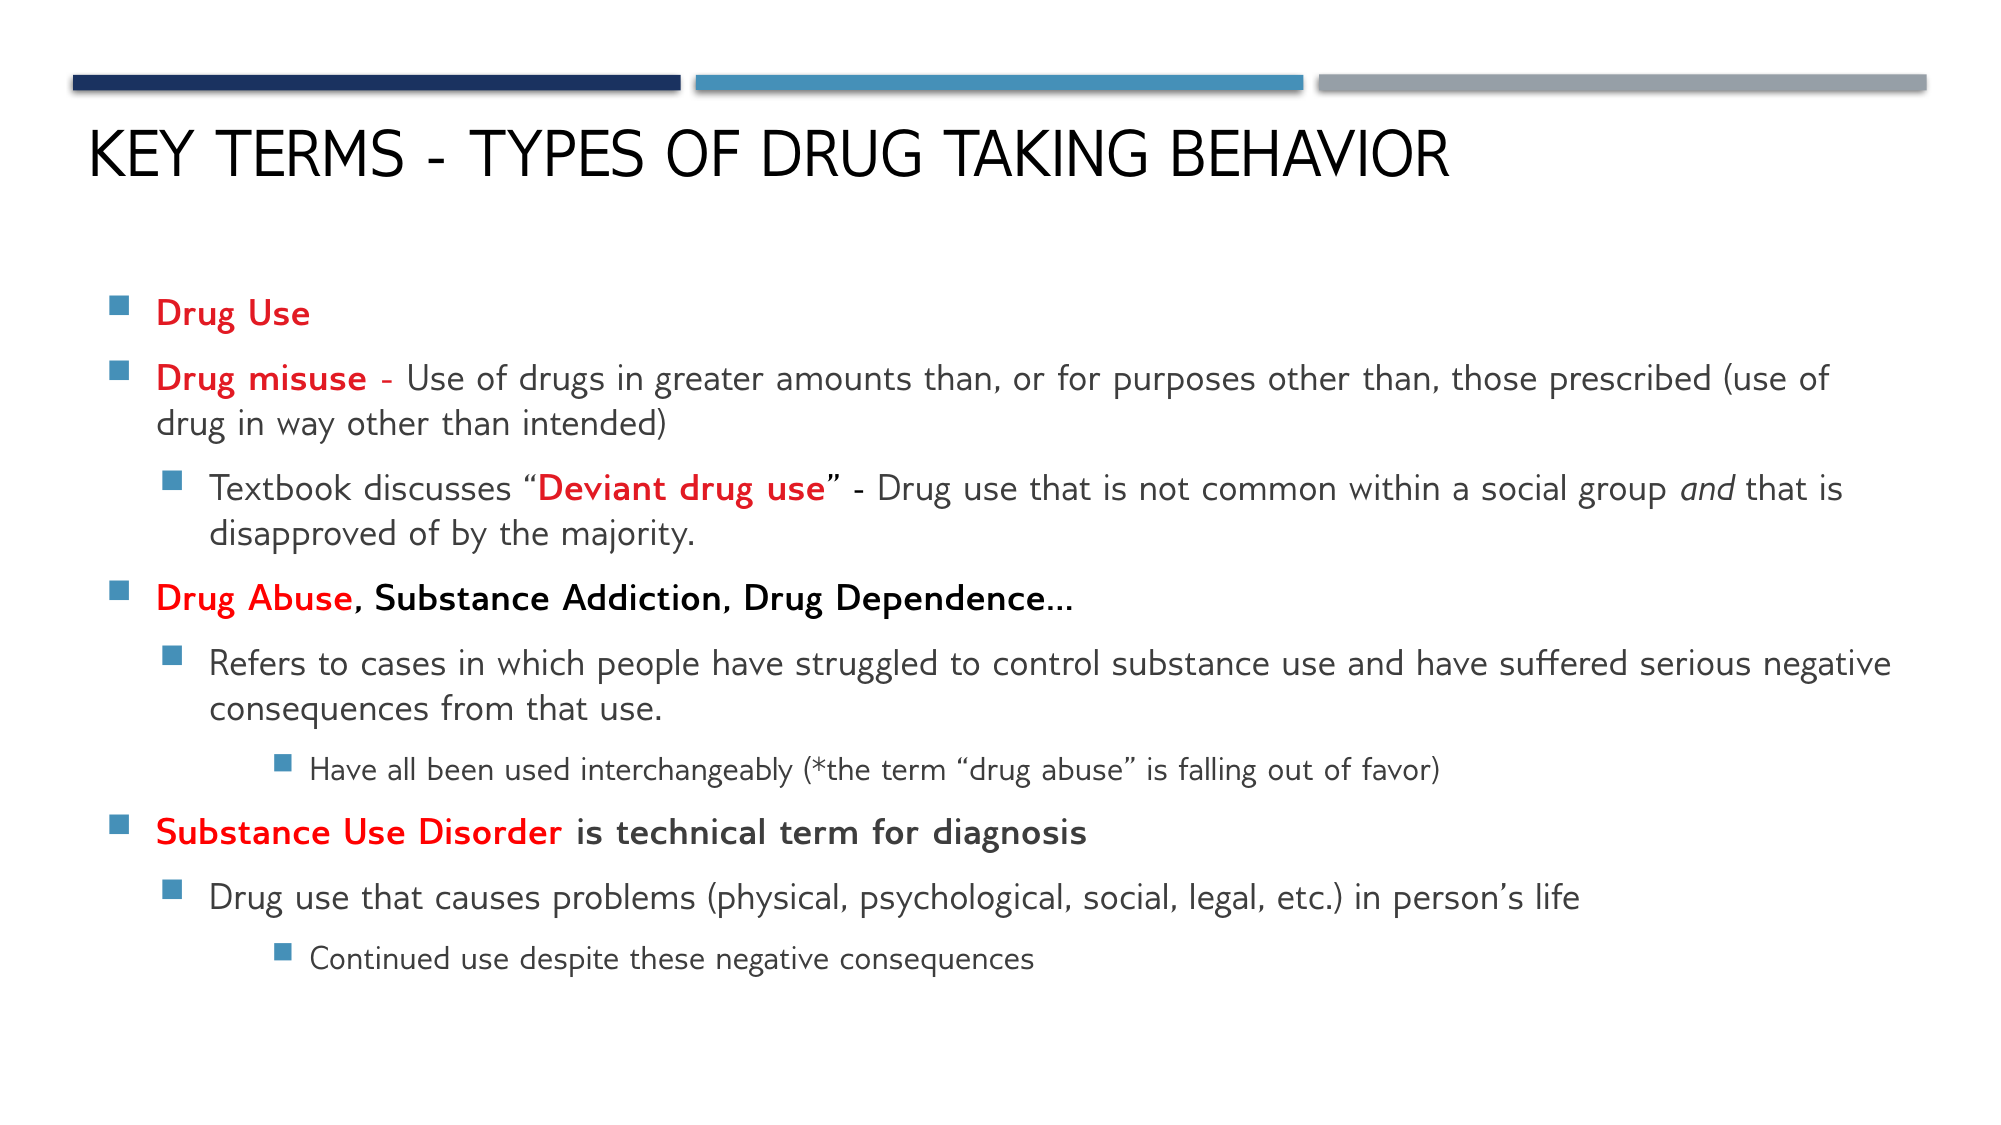

# Key Terms - Types of Drug Taking behavior

Drug Use
Drug misuse - Use of drugs in greater amounts than, or for purposes other than, those prescribed (use of drug in way other than intended)
Textbook discusses “Deviant drug use” - Drug use that is not common within a social group and that is disapproved of by the majority.
Drug Abuse, Substance Addiction, Drug Dependence…
Refers to cases in which people have struggled to control substance use and have suffered serious negative consequences from that use.
Have all been used interchangeably (*the term “drug abuse” is falling out of favor)
Substance Use Disorder is technical term for diagnosis
Drug use that causes problems (physical, psychological, social, legal, etc.) in person’s life
Continued use despite these negative consequences